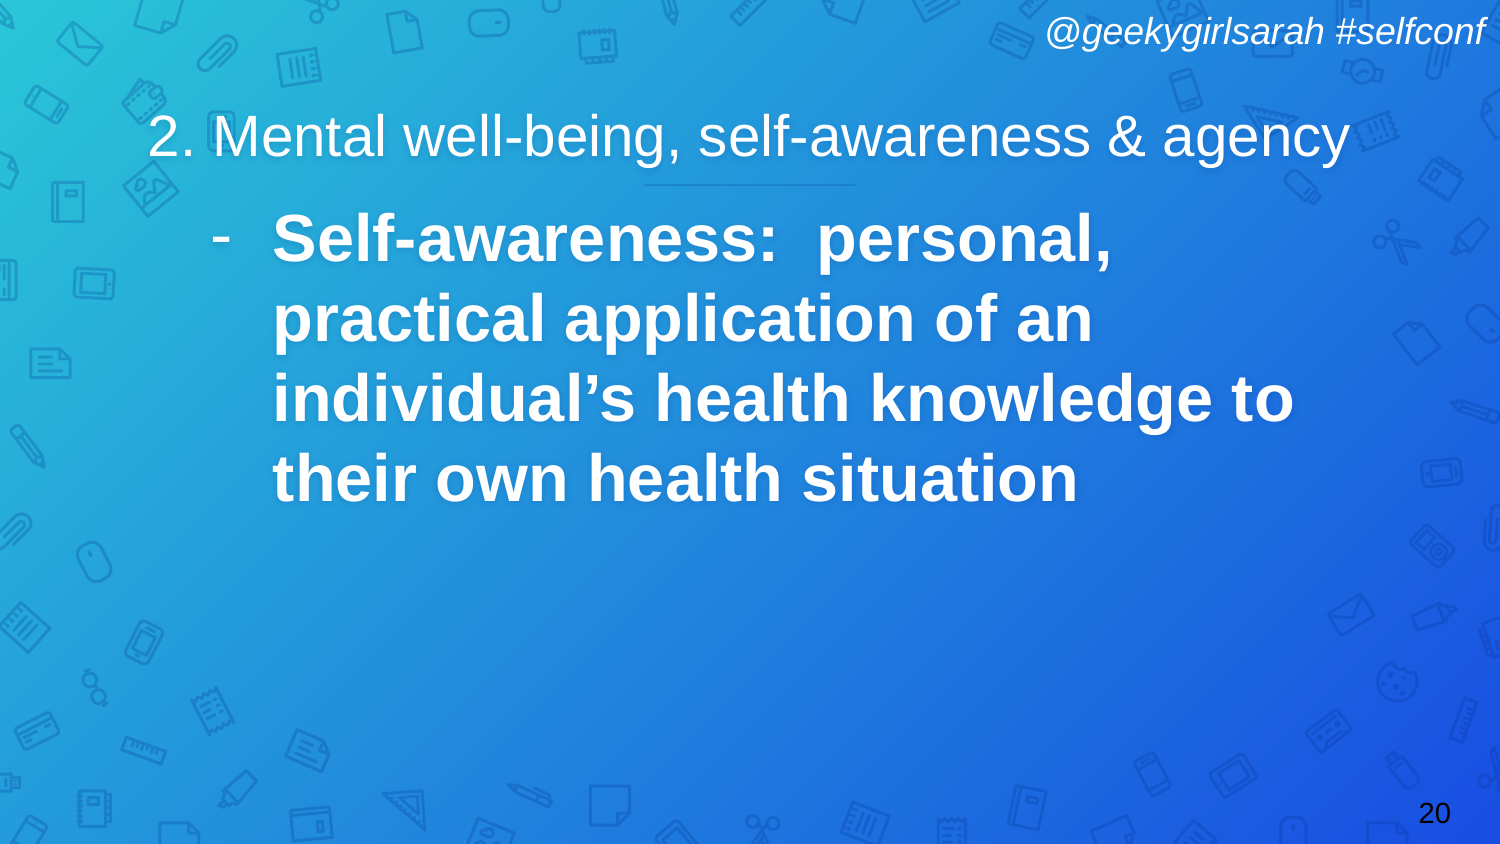

# 2. Mental well-being, self-awareness & agency
Self-awareness:  personal, practical application of an individual’s health knowledge to their own health situation
20